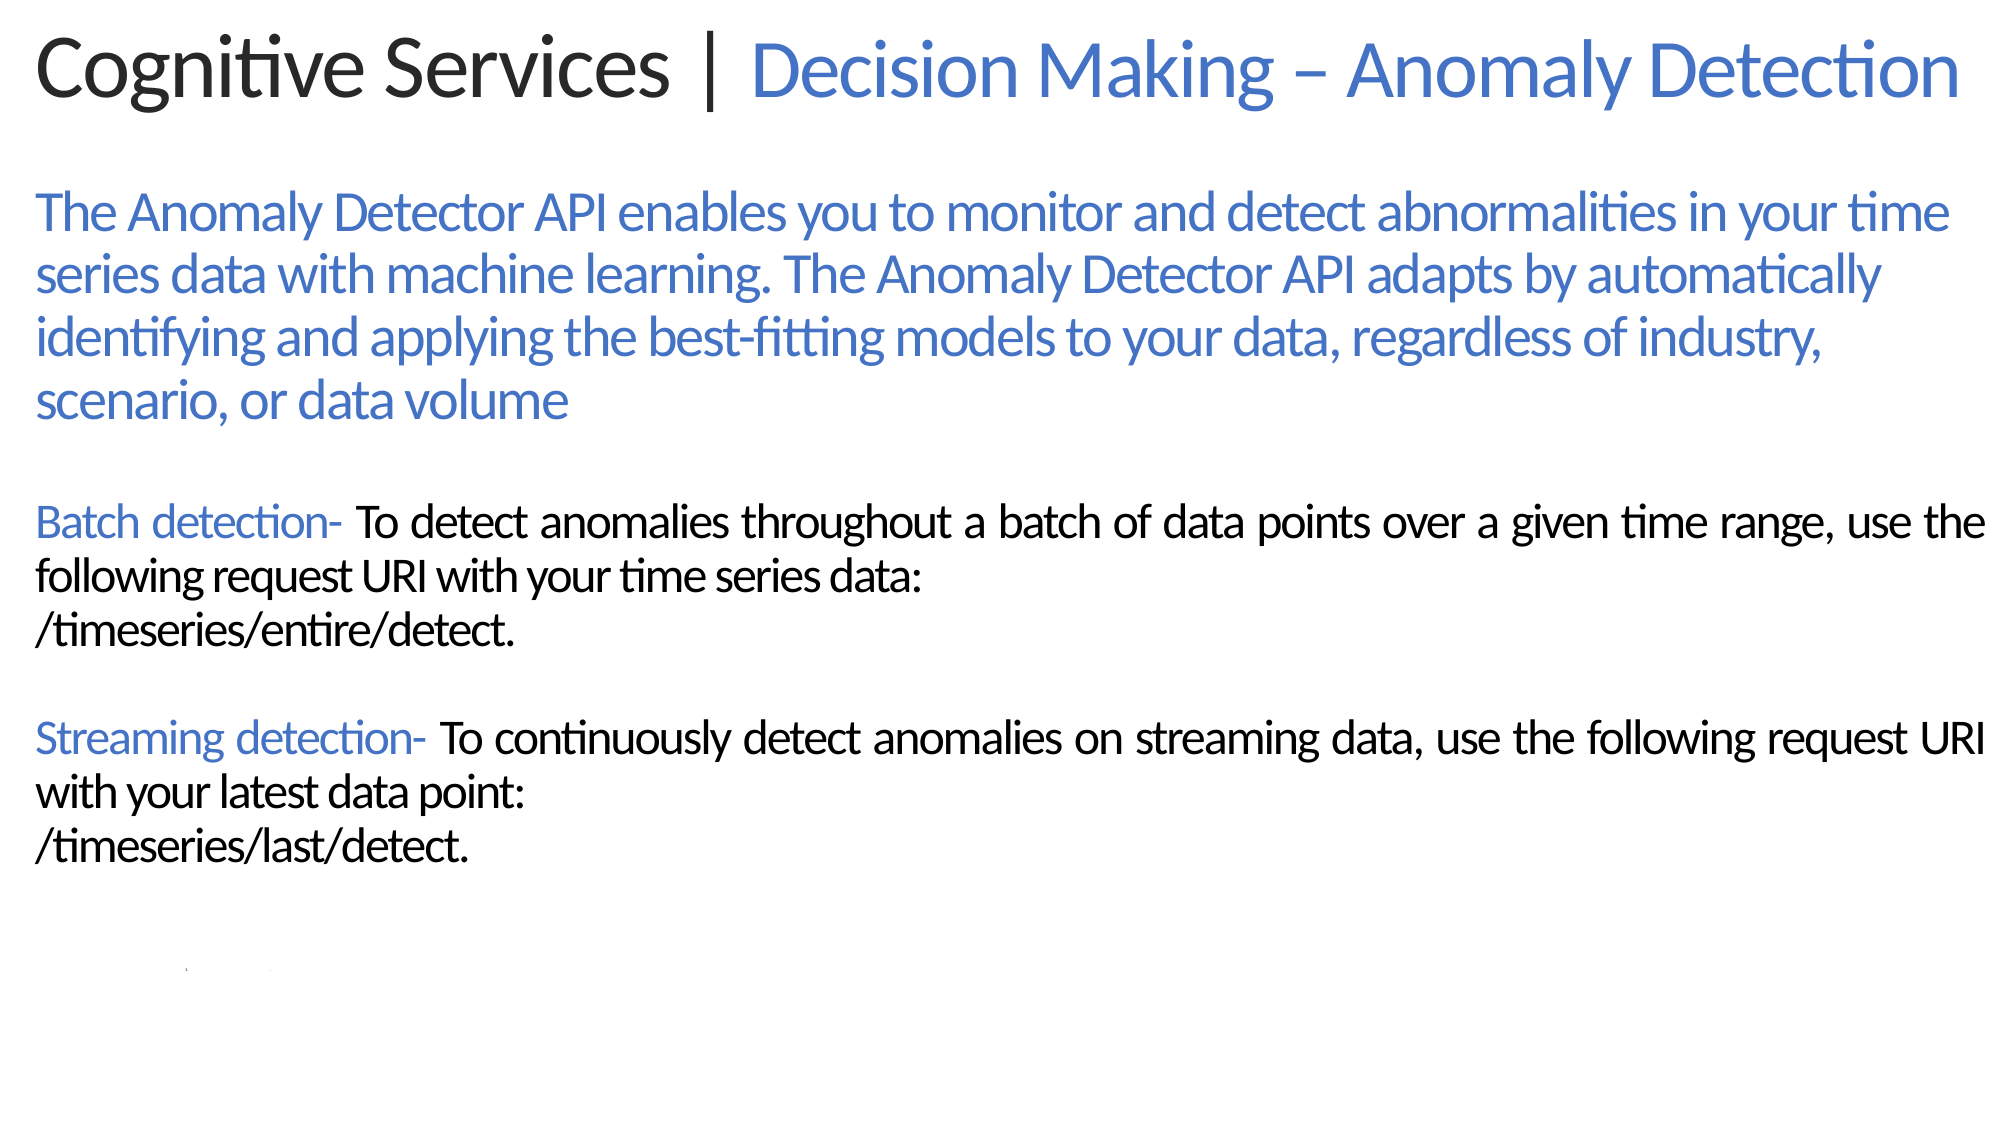

Cognitive Services | Decision Making – Anomaly Detection

The Anomaly Detector API enables you to monitor and detect abnormalities in your time series data with machine learning. The Anomaly Detector API adapts by automatically identifying and applying the best-fitting models to your data, regardless of industry, scenario, or data volume

Batch detection- To detect anomalies throughout a batch of data points over a given time range, use the following request URI with your time series data:
/timeseries/entire/detect.

Streaming detection- To continuously detect anomalies on streaming data, use the following request URI with your latest data point:
/timeseries/last/detect.

.